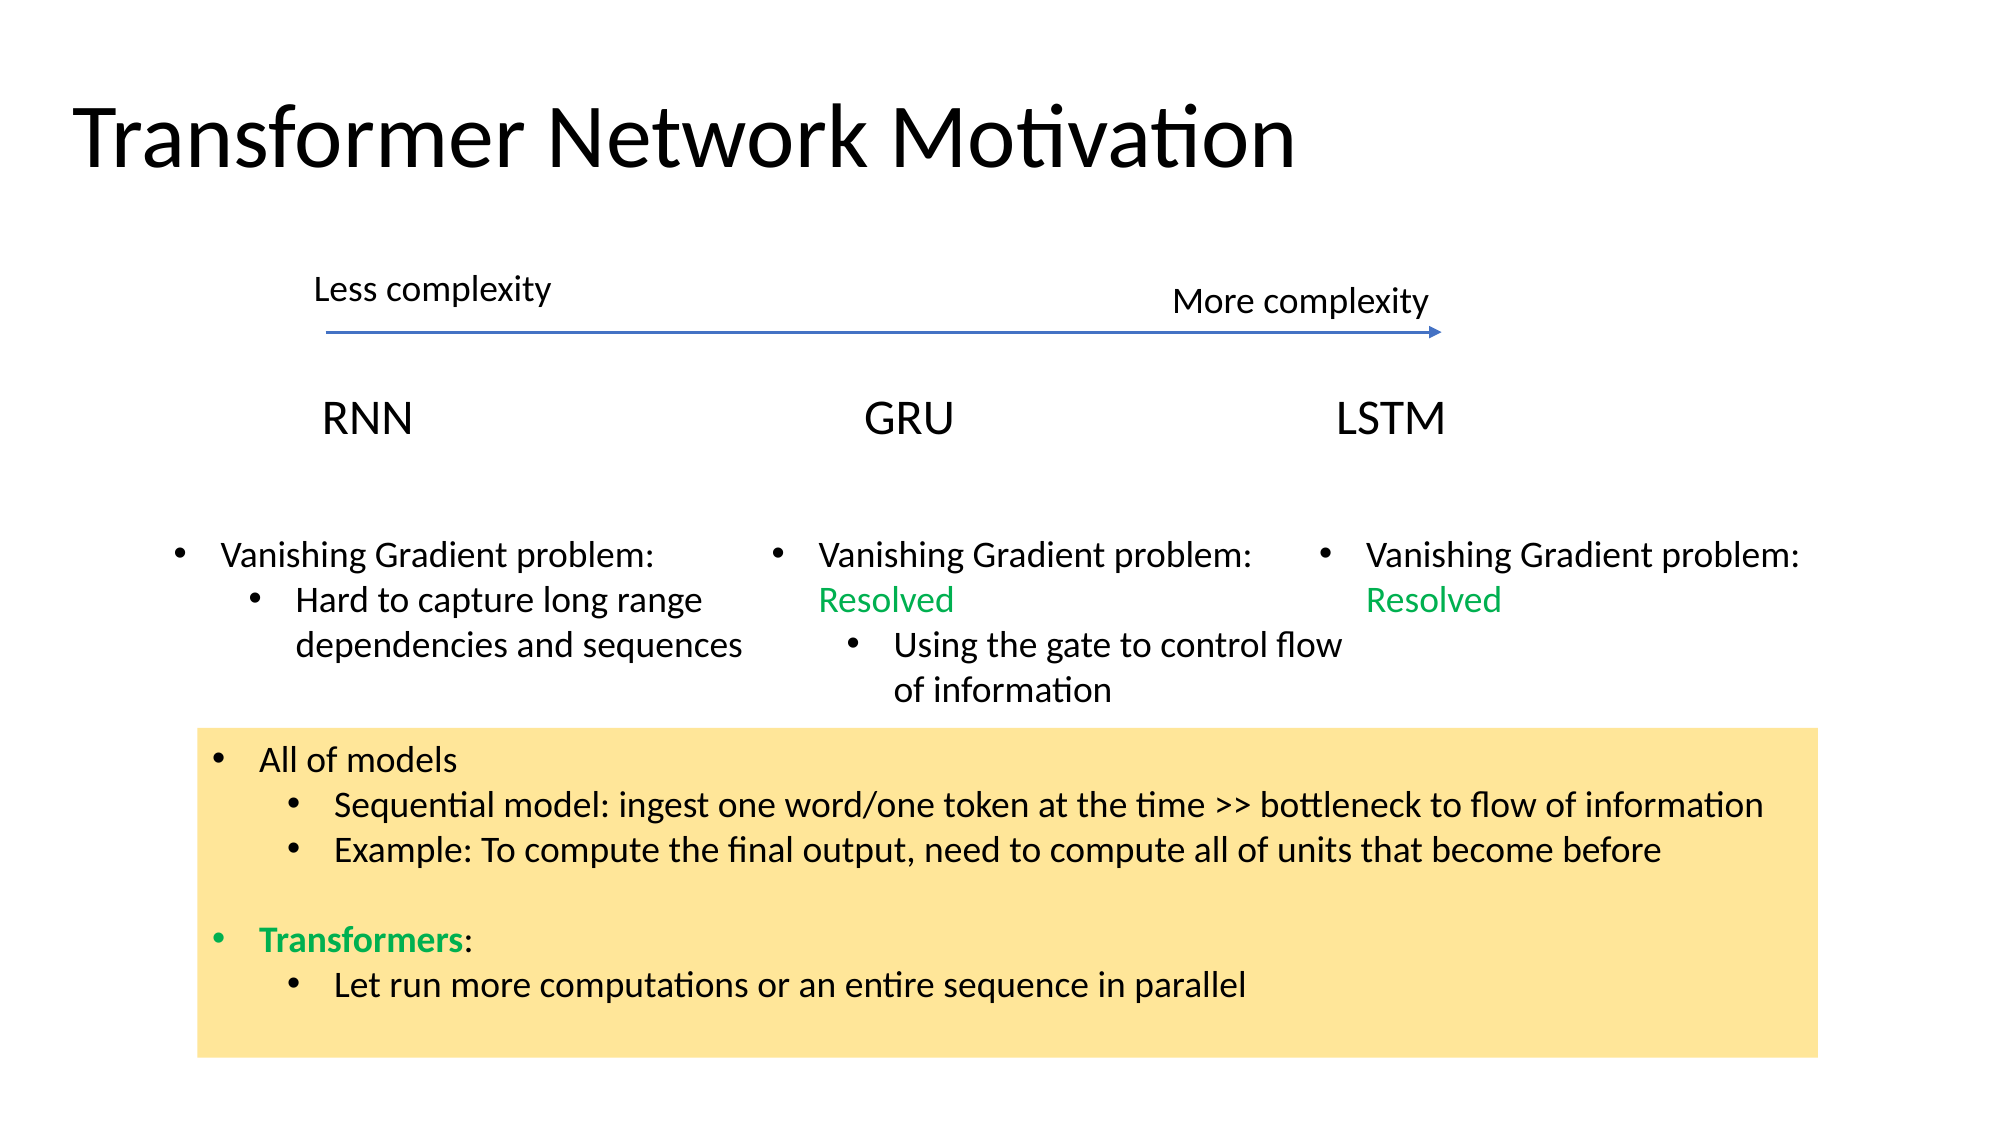

# Transformer Network Motivation
Less complexity
More complexity
RNN
GRU
LSTM
Vanishing Gradient problem: Resolved
Vanishing Gradient problem:
Hard to capture long range dependencies and sequences

Vanishing Gradient problem: Resolved
Using the gate to control flow of information
All of models
Sequential model: ingest one word/one token at the time >> bottleneck to flow of information
Example: To compute the final output, need to compute all of units that become before

Transformers:
Let run more computations or an entire sequence in parallel